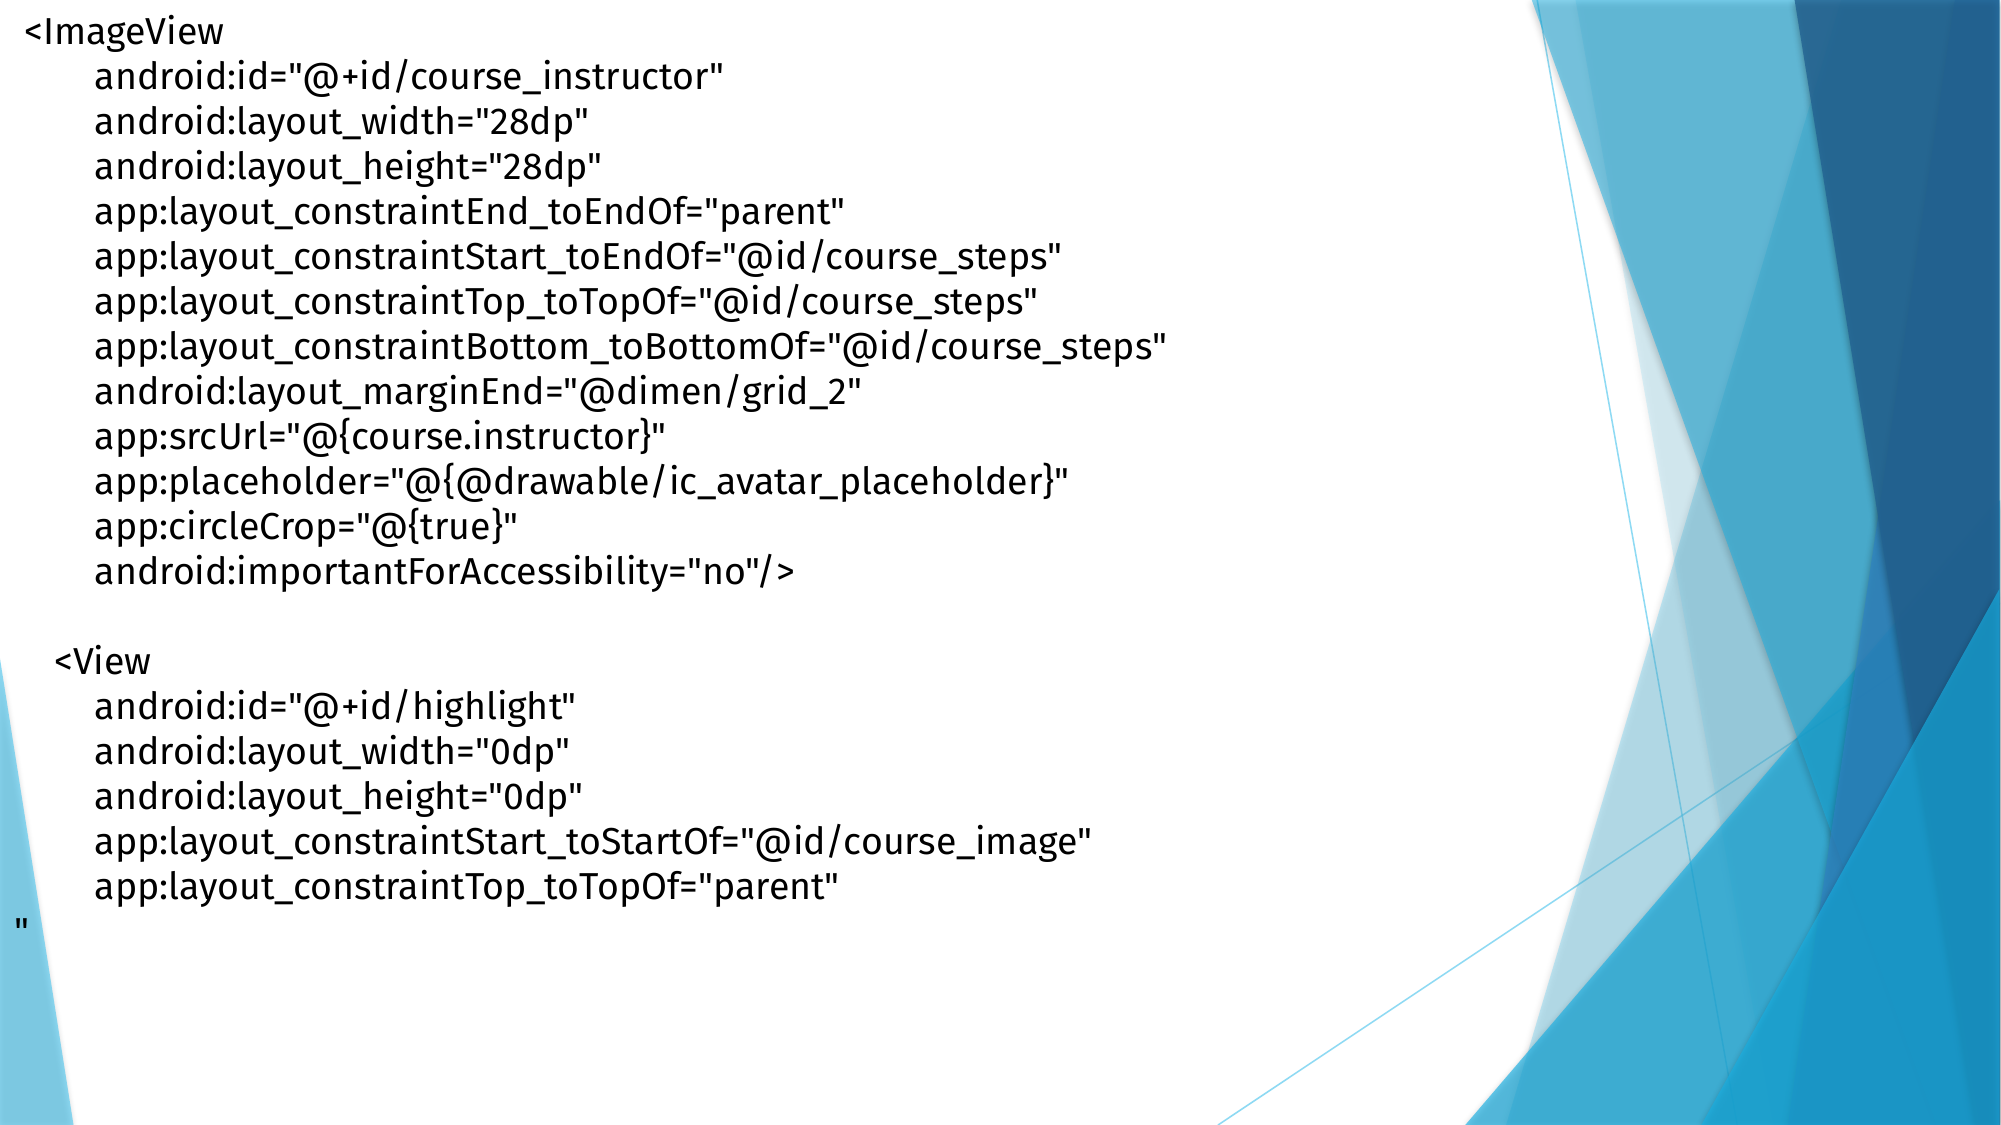

<ImageView
        android:id="@+id/course_instructor"
        android:layout_width="28dp"
        android:layout_height="28dp"
        app:layout_constraintEnd_toEndOf="parent"
        app:layout_constraintStart_toEndOf="@id/course_steps"
        app:layout_constraintTop_toTopOf="@id/course_steps"
        app:layout_constraintBottom_toBottomOf="@id/course_steps"
        android:layout_marginEnd="@dimen/grid_2"
        app:srcUrl="@{course.instructor}"
        app:placeholder="@{@drawable/ic_avatar_placeholder}"
        app:circleCrop="@{true}"
        android:importantForAccessibility="no"/>

    <View
        android:id="@+id/highlight"
        android:layout_width="0dp"
        android:layout_height="0dp"
        app:layout_constraintStart_toStartOf="@id/course_image"
        app:layout_constraintTop_toTopOf="parent"
"